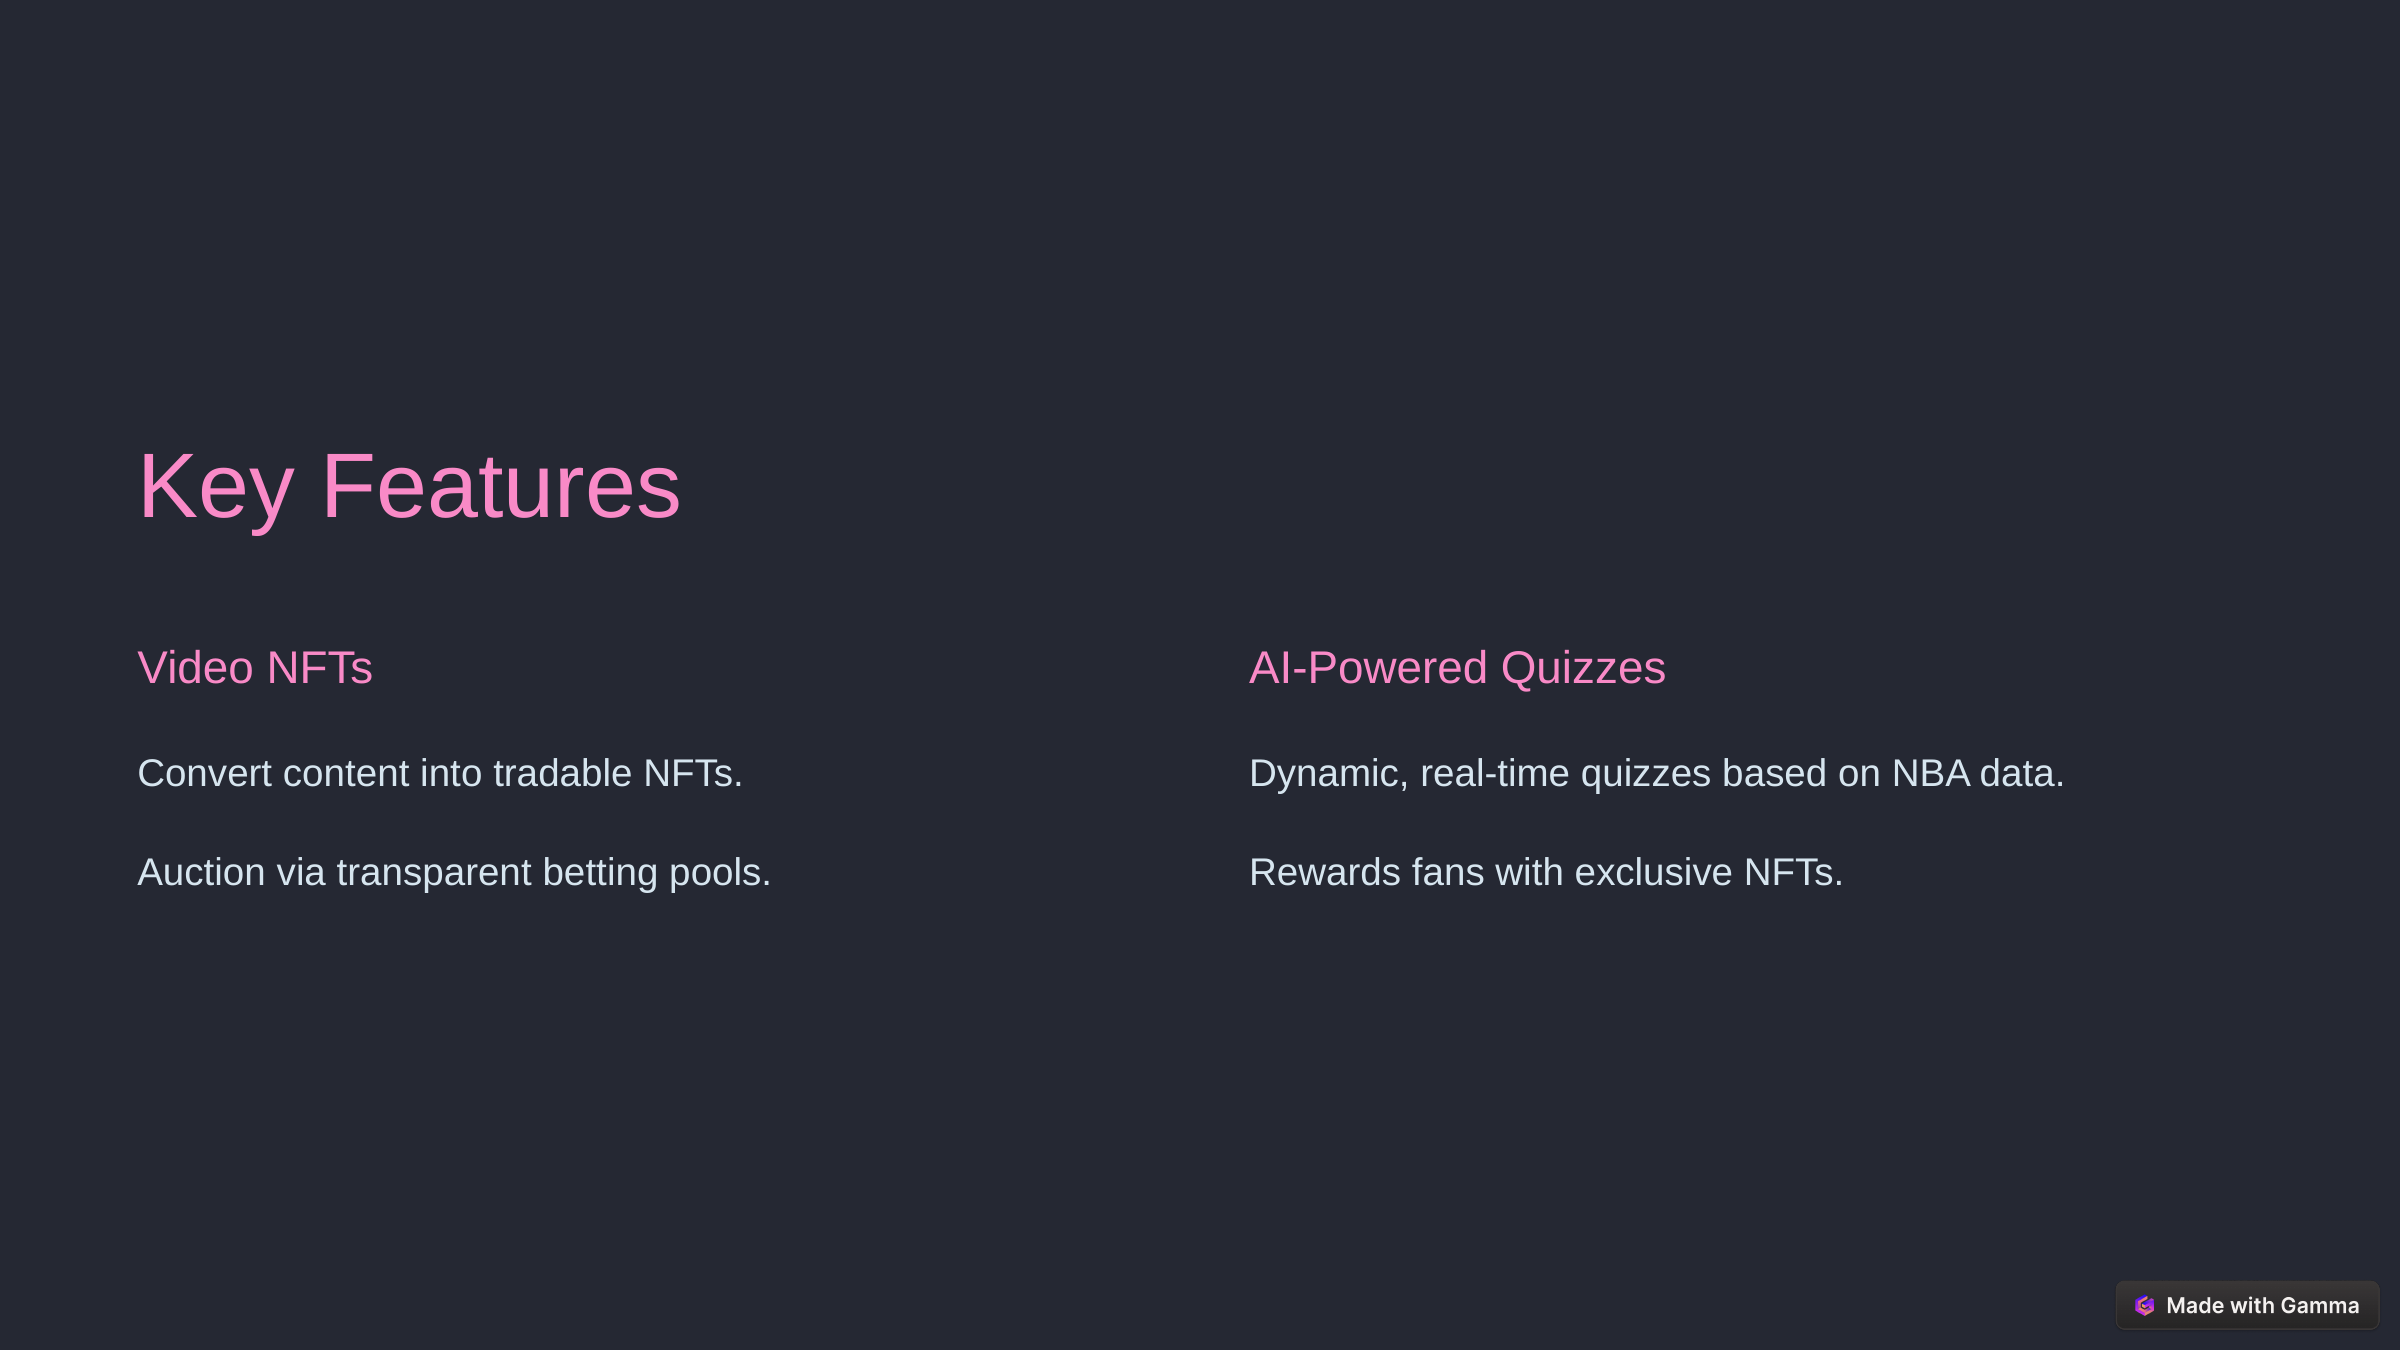

Key Features
Video NFTs
AI-Powered Quizzes
Convert content into tradable NFTs.
Dynamic, real-time quizzes based on NBA data.
Auction via transparent betting pools.
Rewards fans with exclusive NFTs.